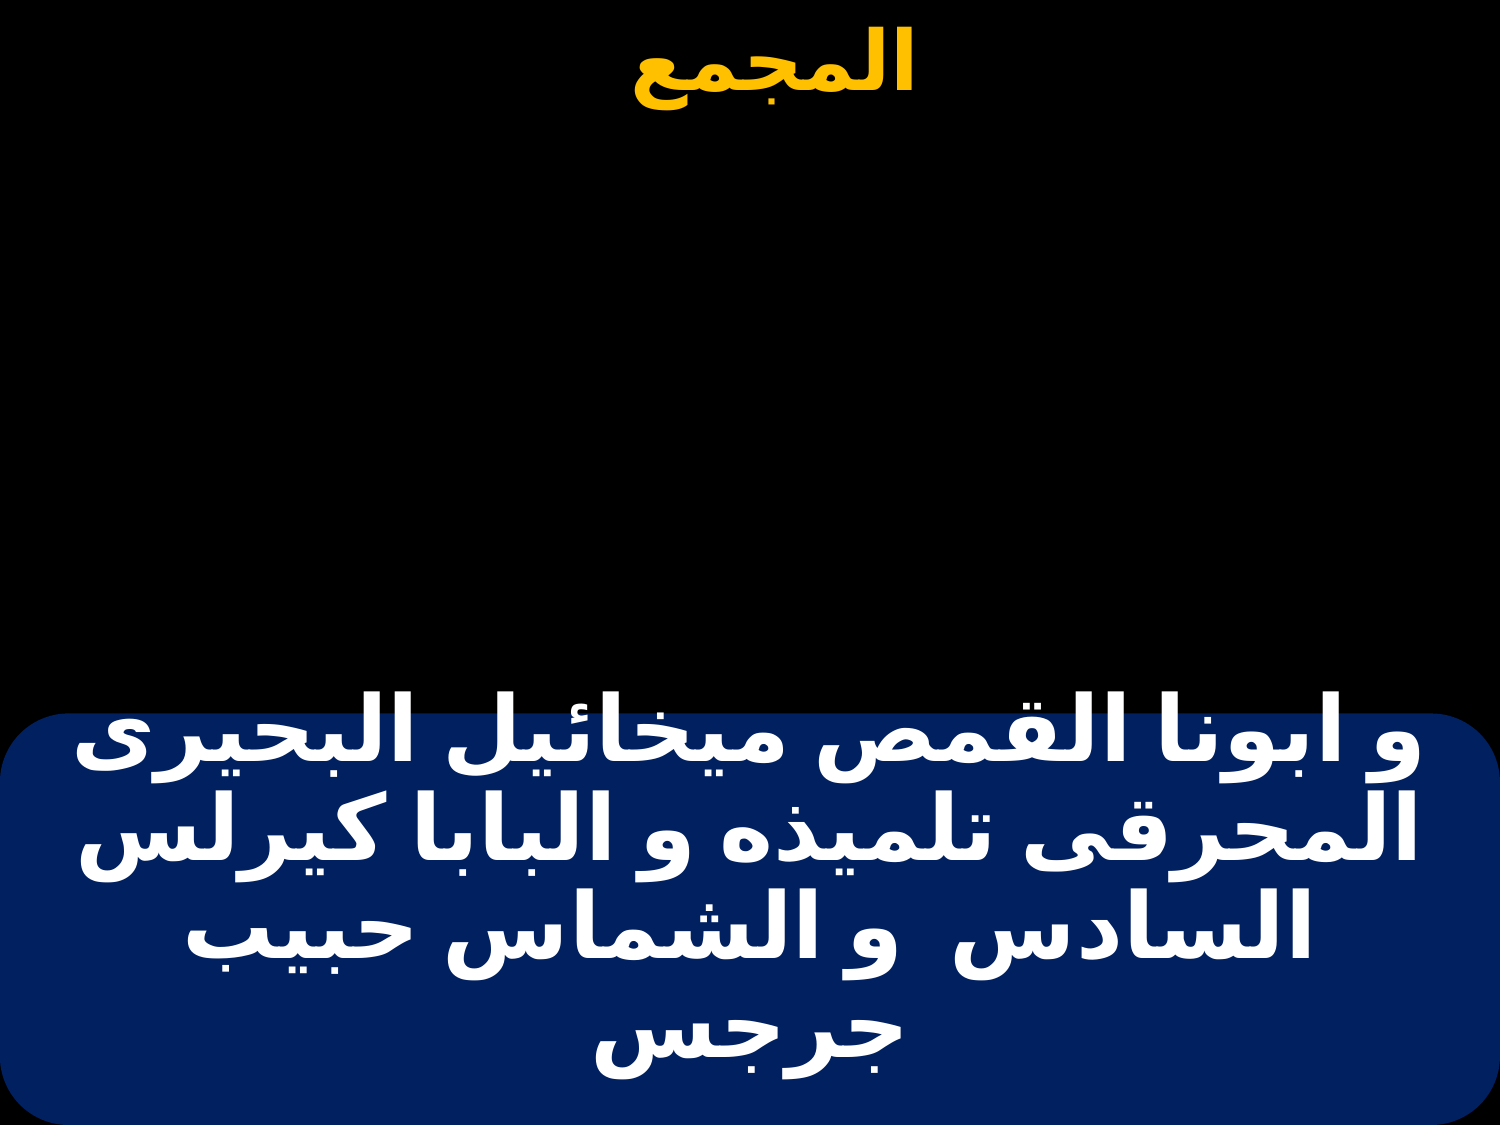

# و ابونا القمص ميخائيل البحيرى المحرقى تلميذه و البابا كيرلس السادس  و الشماس حبيب جرجس